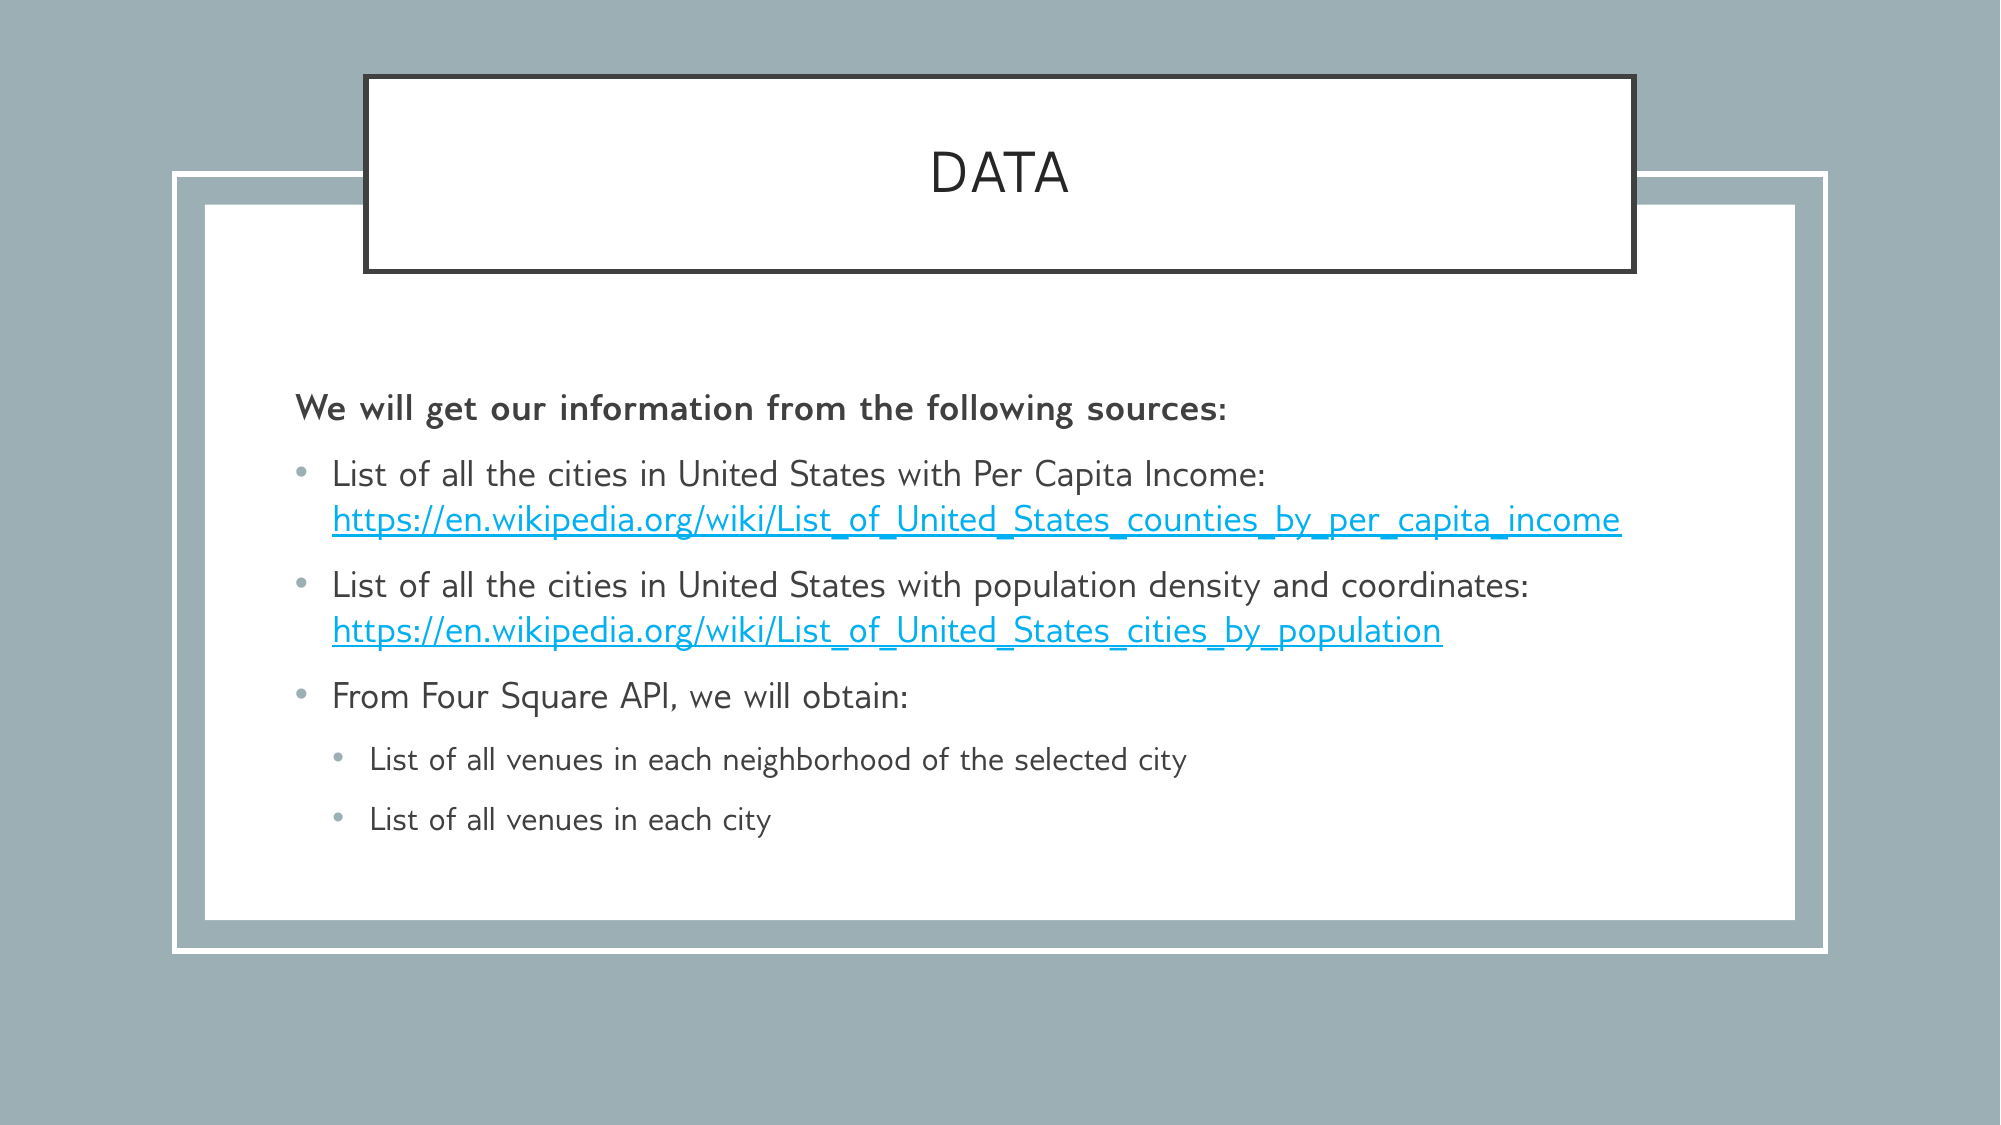

# DATA

We will get our information from the following sources:
List of all the cities in United States with Per Capita Income:
https://en.wikipedia.org/wiki/List_of_United_States_counties_by_per_capita_income
List of all the cities in United States with population density and coordinates:
https://en.wikipedia.org/wiki/List_of_United_States_cities_by_population
From Four Square API, we will obtain:
List of all venues in each neighborhood of the selected city
List of all venues in each city